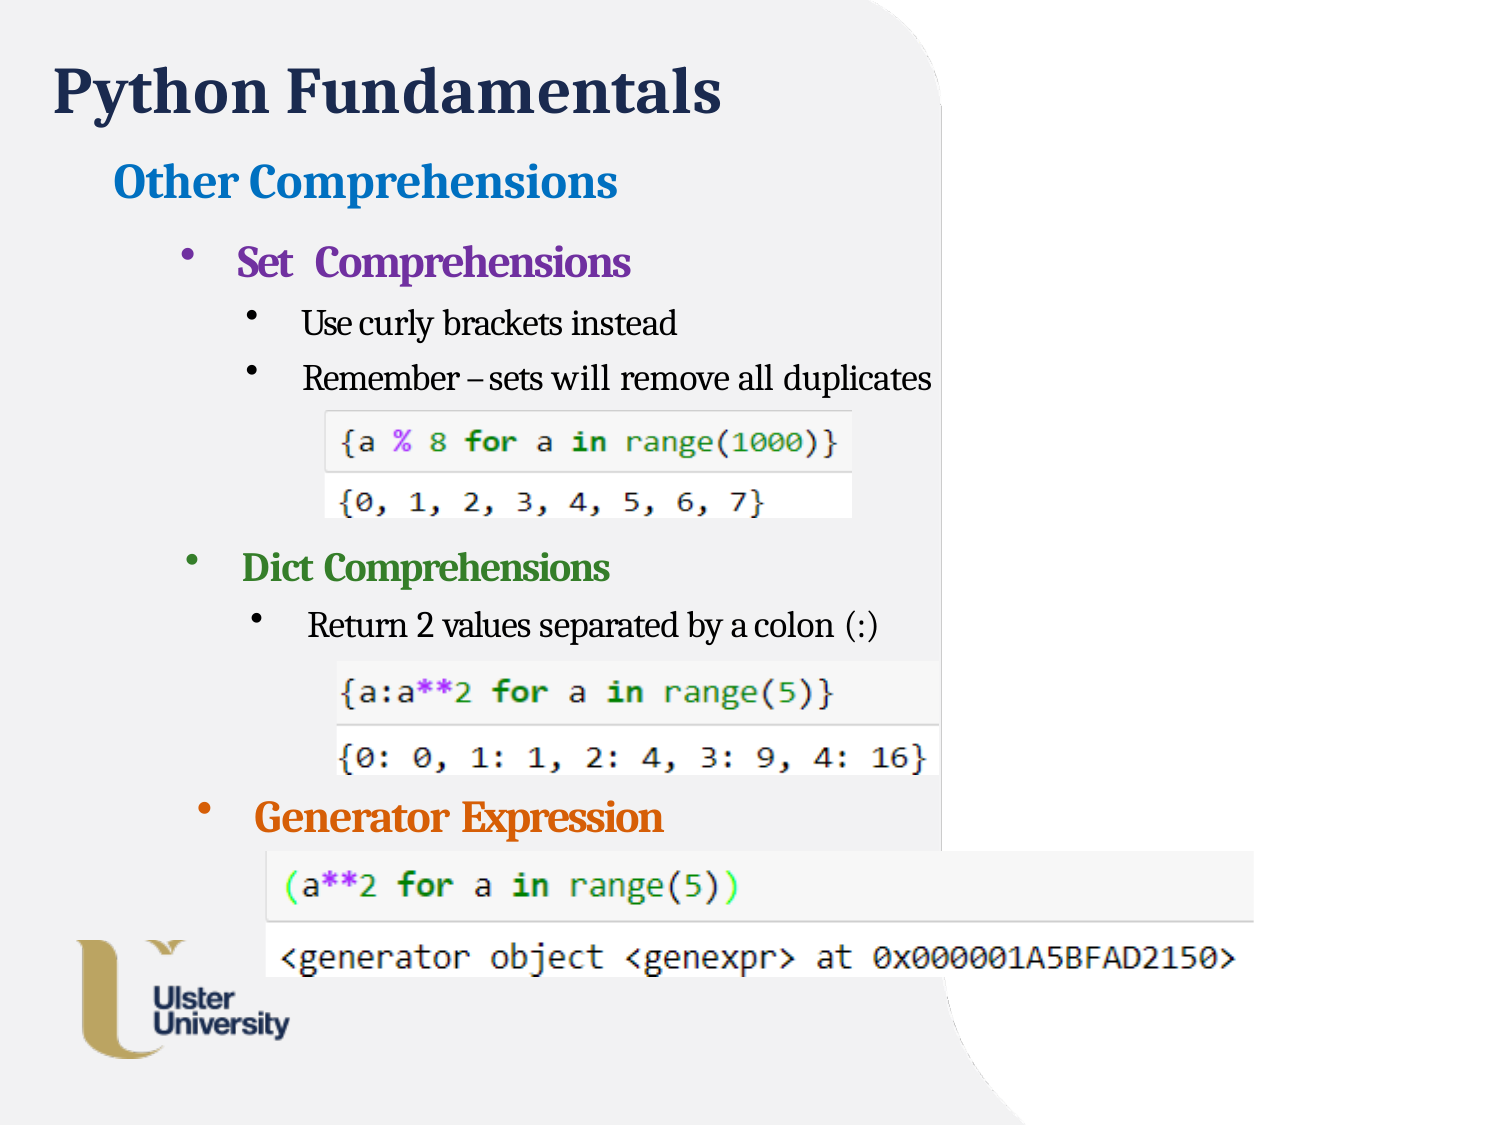

# Python Fundamentals
Other Comprehensions
Set  Comprehensions
Use curly brackets instead
Remember – sets will remove all duplicates

Dict Comprehensions
Return 2 values separated by a colon (:)

Generator Expression